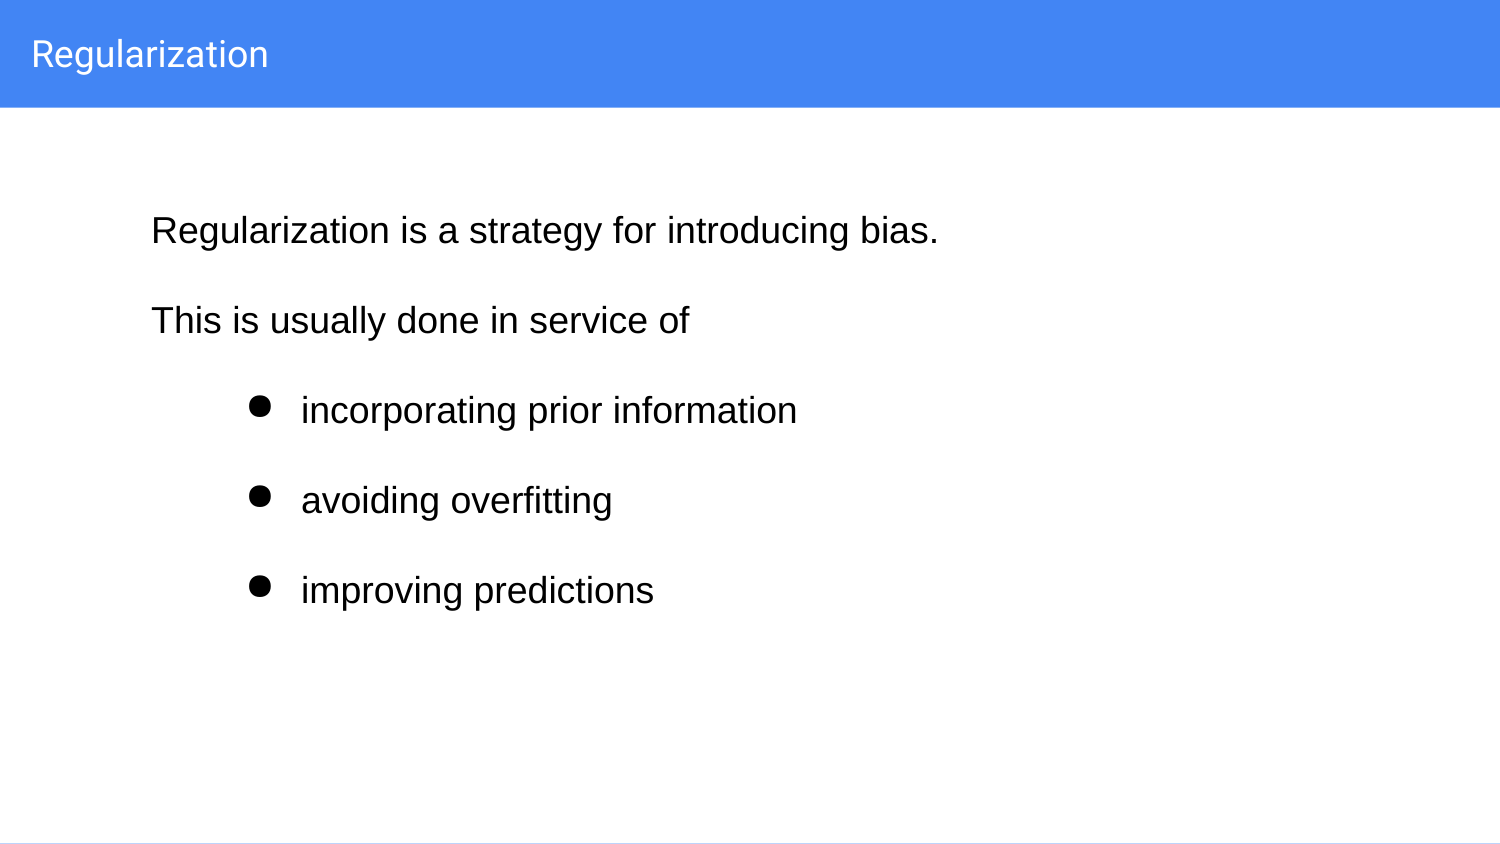

# Regularization
Regularization is a strategy for introducing bias.

This is usually done in service of

incorporating prior information

avoiding overfitting

improving predictions